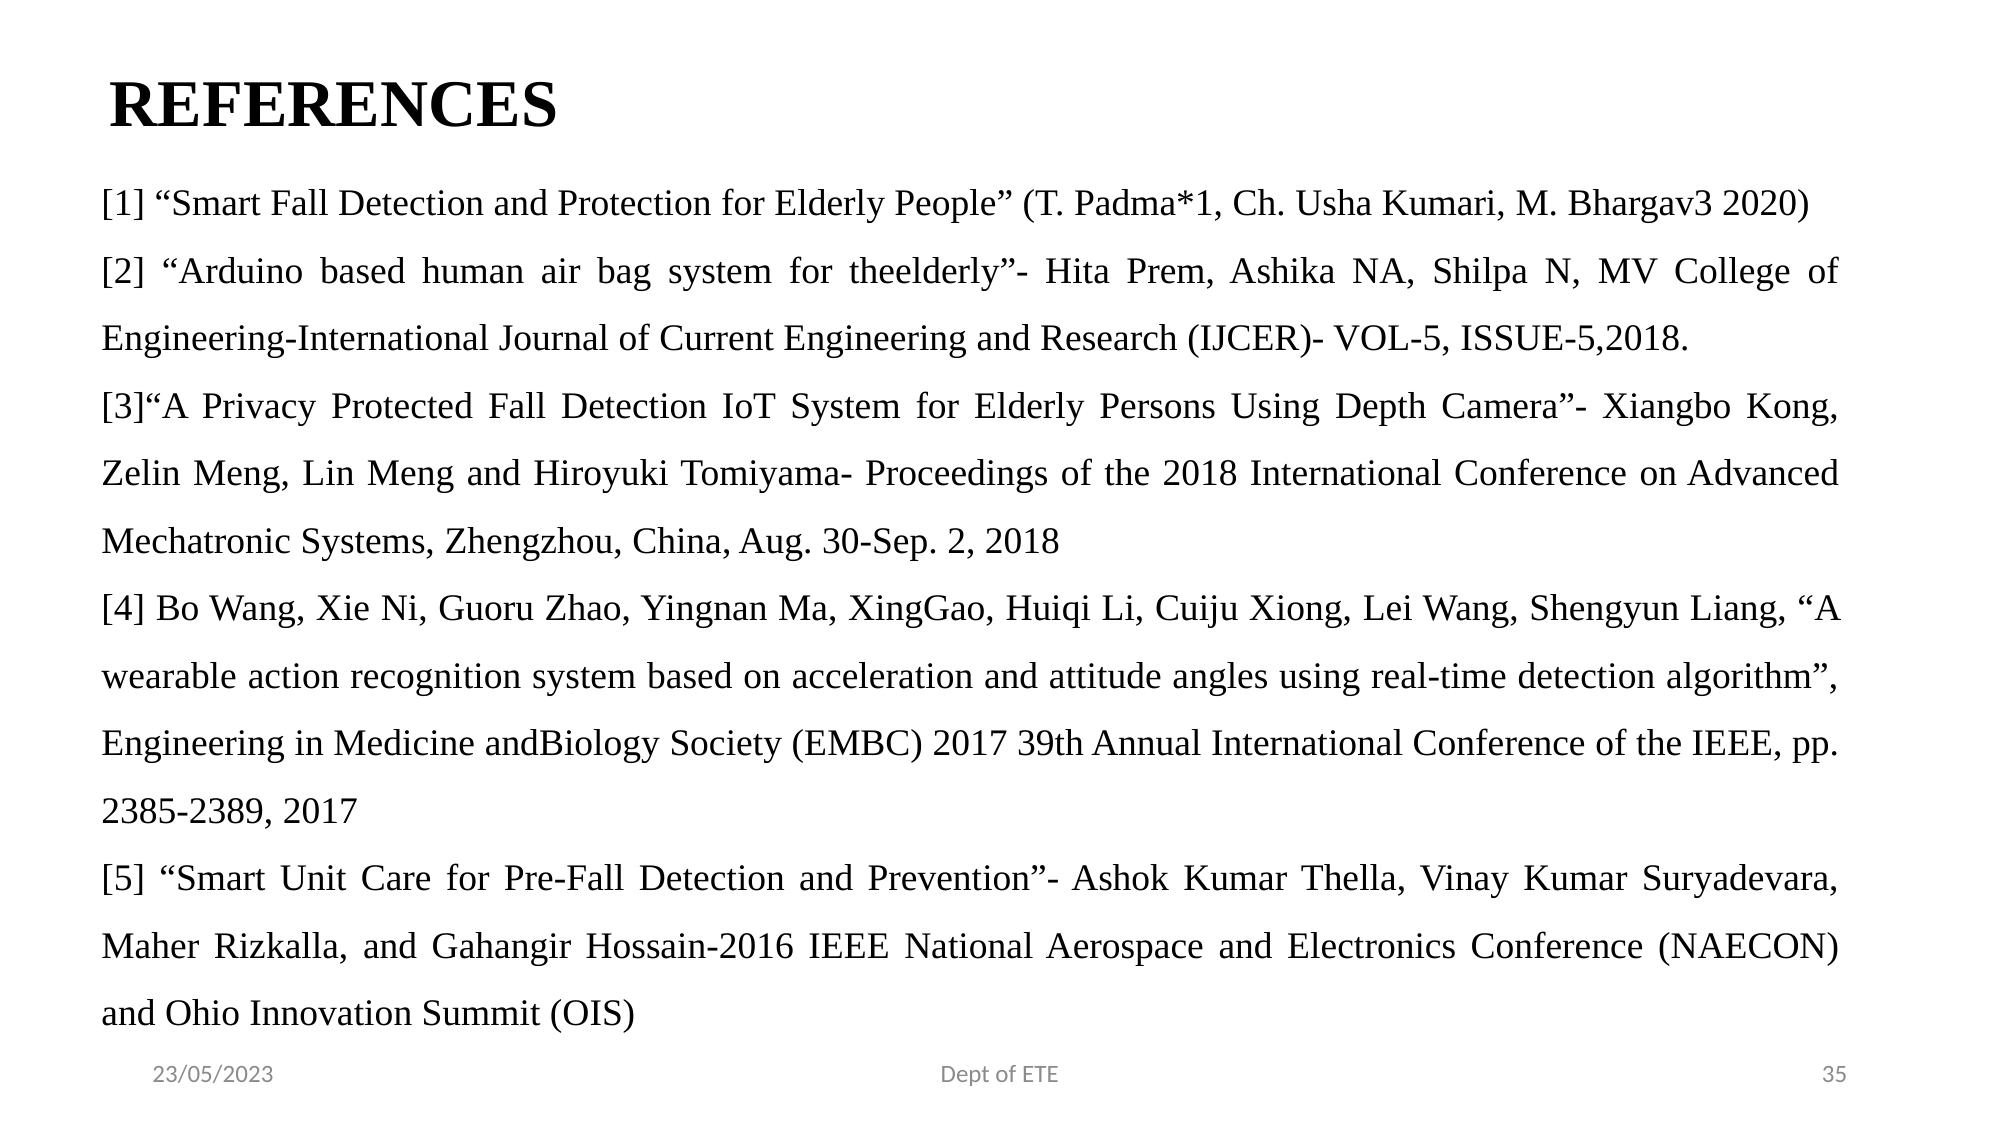

REFERENCES
[1] “Smart Fall Detection and Protection for Elderly People” (T. Padma*1, Ch. Usha Kumari, M. Bhargav3 2020)
[2] “Arduino based human air bag system for theelderly”- Hita Prem, Ashika NA, Shilpa N, MV College of Engineering-International Journal of Current Engineering and Research (IJCER)- VOL-5, ISSUE-5,2018.
[3]“A Privacy Protected Fall Detection IoT System for Elderly Persons Using Depth Camera”- Xiangbo Kong, Zelin Meng, Lin Meng and Hiroyuki Tomiyama- Proceedings of the 2018 International Conference on Advanced Mechatronic Systems, Zhengzhou, China, Aug. 30-Sep. 2, 2018
[4] Bo Wang, Xie Ni, Guoru Zhao, Yingnan Ma, XingGao, Huiqi Li, Cuiju Xiong, Lei Wang, Shengyun Liang, “A wearable action recognition system based on acceleration and attitude angles using real-time detection algorithm”, Engineering in Medicine andBiology Society (EMBC) 2017 39th Annual International Conference of the IEEE, pp. 2385-2389, 2017
[5] “Smart Unit Care for Pre-Fall Detection and Prevention”- Ashok Kumar Thella, Vinay Kumar Suryadevara, Maher Rizkalla, and Gahangir Hossain-2016 IEEE National Aerospace and Electronics Conference (NAECON) and Ohio Innovation Summit (OIS)
23/05/2023
Dept of ETE
35